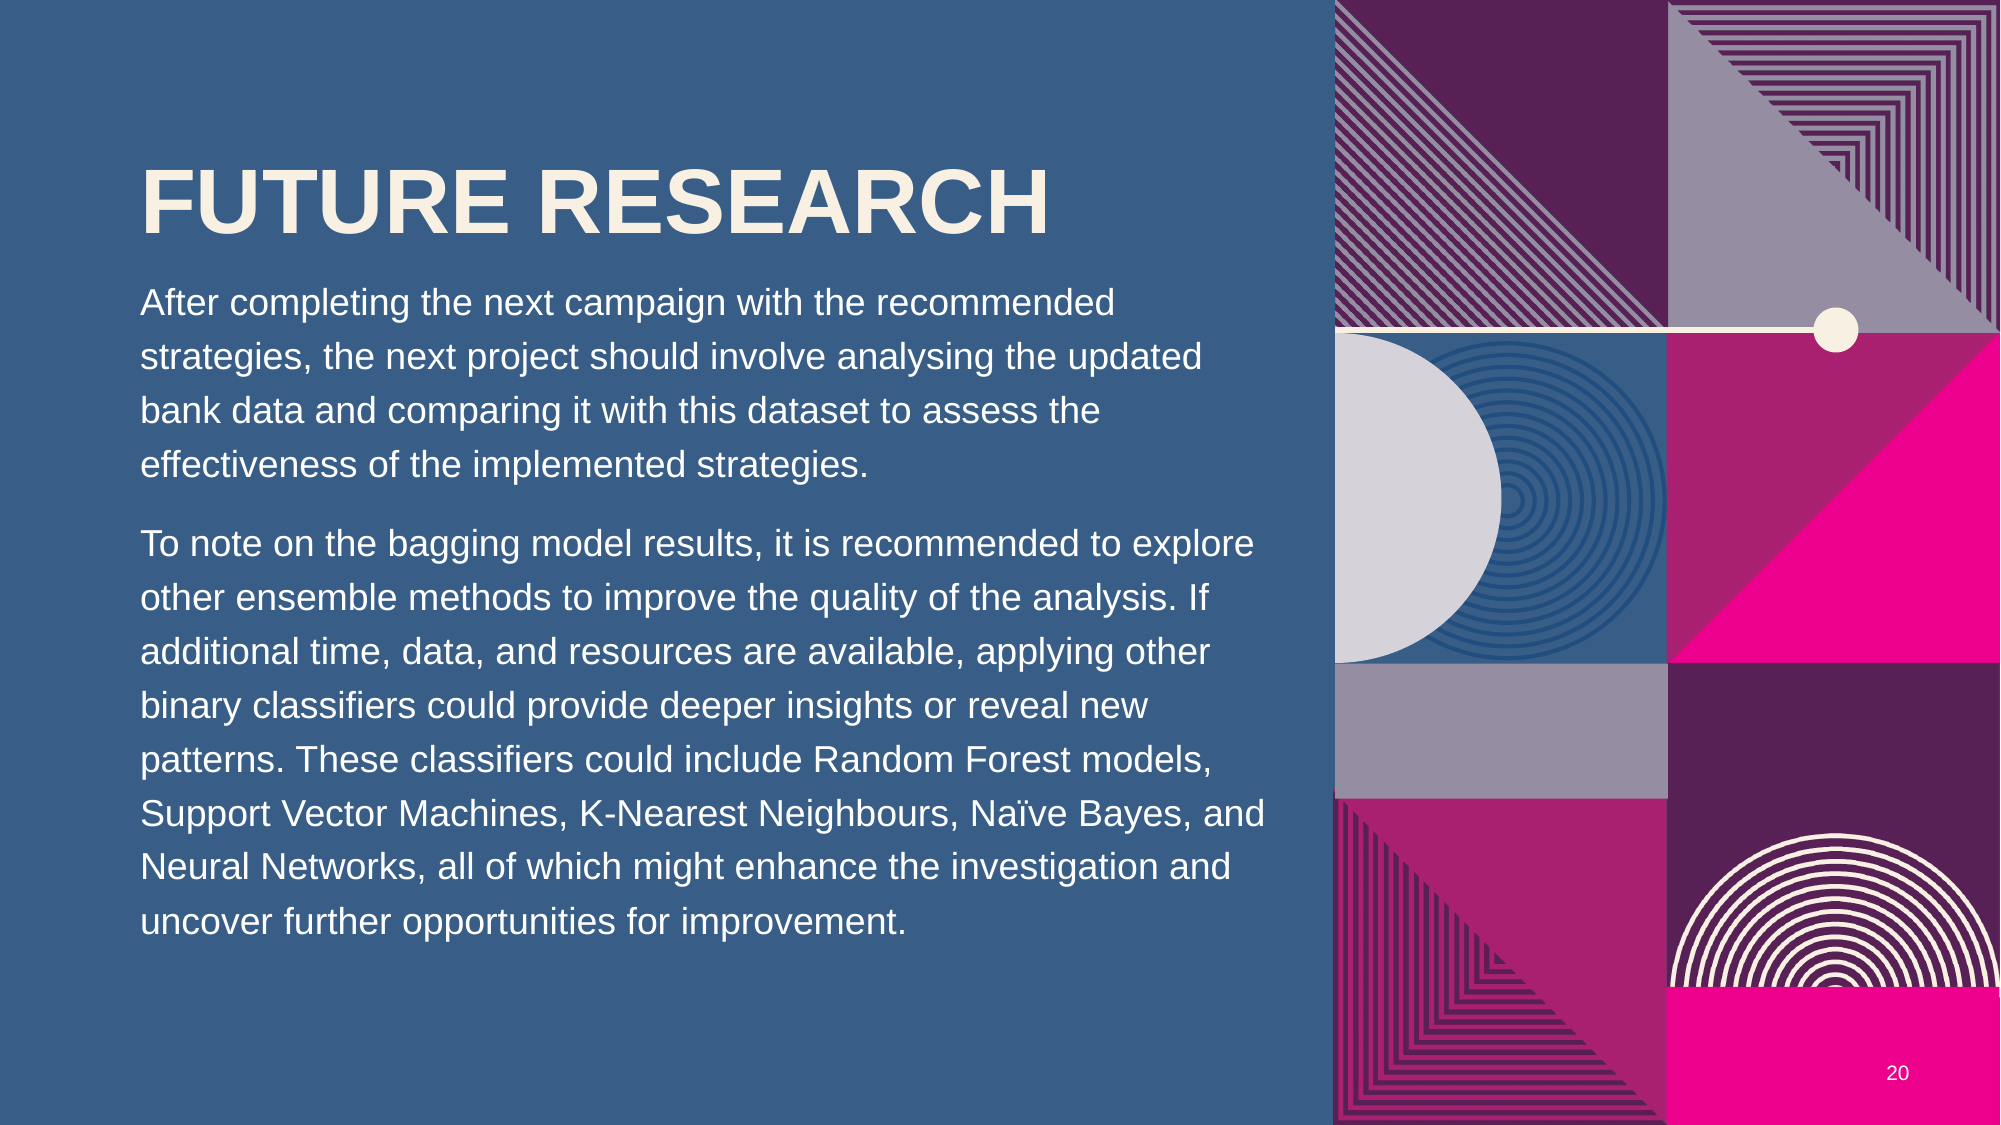

# Future research
After completing the next campaign with the recommended strategies, the next project should involve analysing the updated bank data and comparing it with this dataset to assess the effectiveness of the implemented strategies.
To note on the bagging model results, it is recommended to explore other ensemble methods to improve the quality of the analysis. If additional time, data, and resources are available, applying other binary classifiers could provide deeper insights or reveal new patterns. These classifiers could include Random Forest models, Support Vector Machines, K-Nearest Neighbours, Naïve Bayes, and Neural Networks, all of which might enhance the investigation and uncover further opportunities for improvement.
20